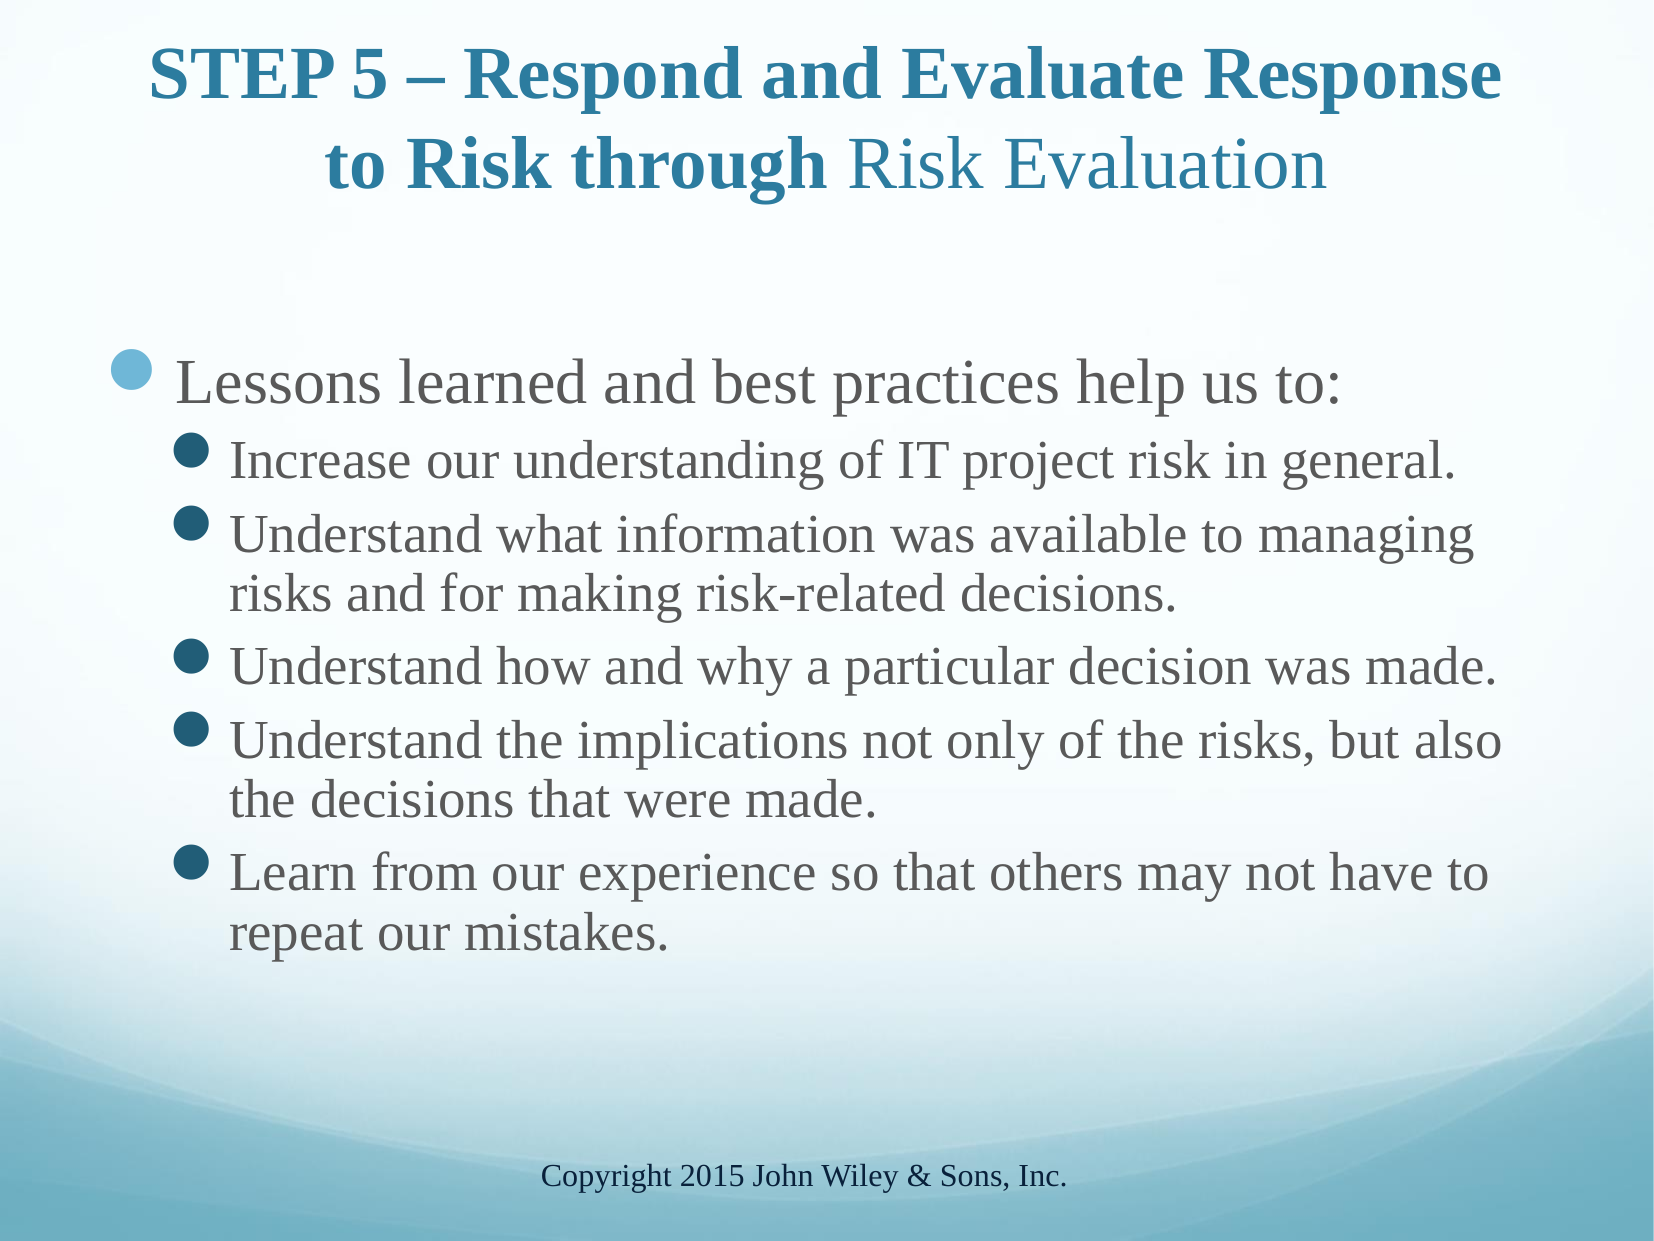

# STEP 5 – Respond and Evaluate Response to Risk through Risk Evaluation
Lessons learned and best practices help us to:
Increase our understanding of IT project risk in general.
Understand what information was available to managing risks and for making risk-related decisions.
Understand how and why a particular decision was made.
Understand the implications not only of the risks, but also the decisions that were made.
Learn from our experience so that others may not have to repeat our mistakes.
Copyright 2015 John Wiley & Sons, Inc.